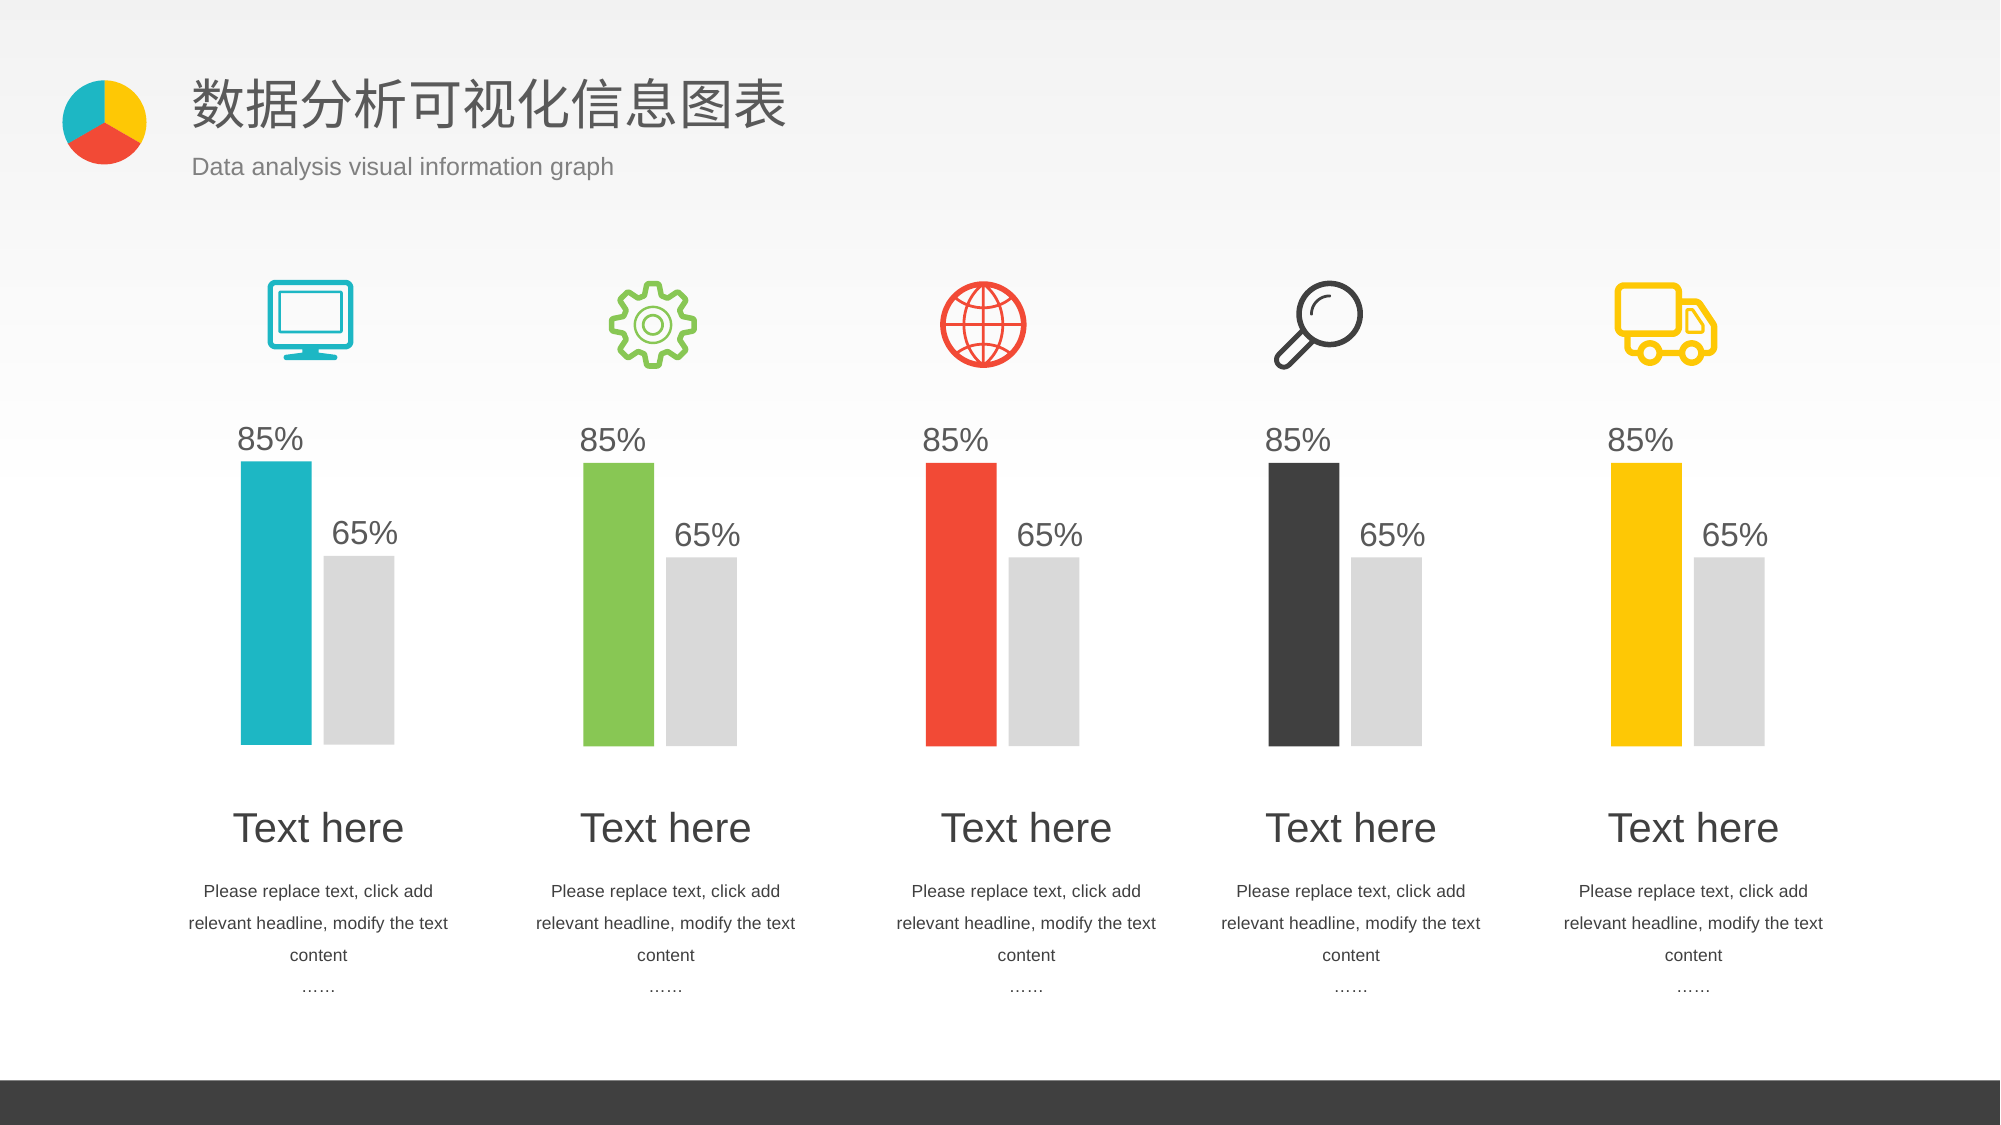

85%
85%
85%
85%
85%

65%
65%
65%
65%
65%

Text here
Please replace text, click add relevant headline, modify the text content
……
Text here
Please replace text, click add relevant headline, modify the text content
……
Text here
Please replace text, click add relevant headline, modify the text content
……
Text here
Please replace text, click add relevant headline, modify the text content
……
Text here
Please replace text, click add relevant headline, modify the text content
……